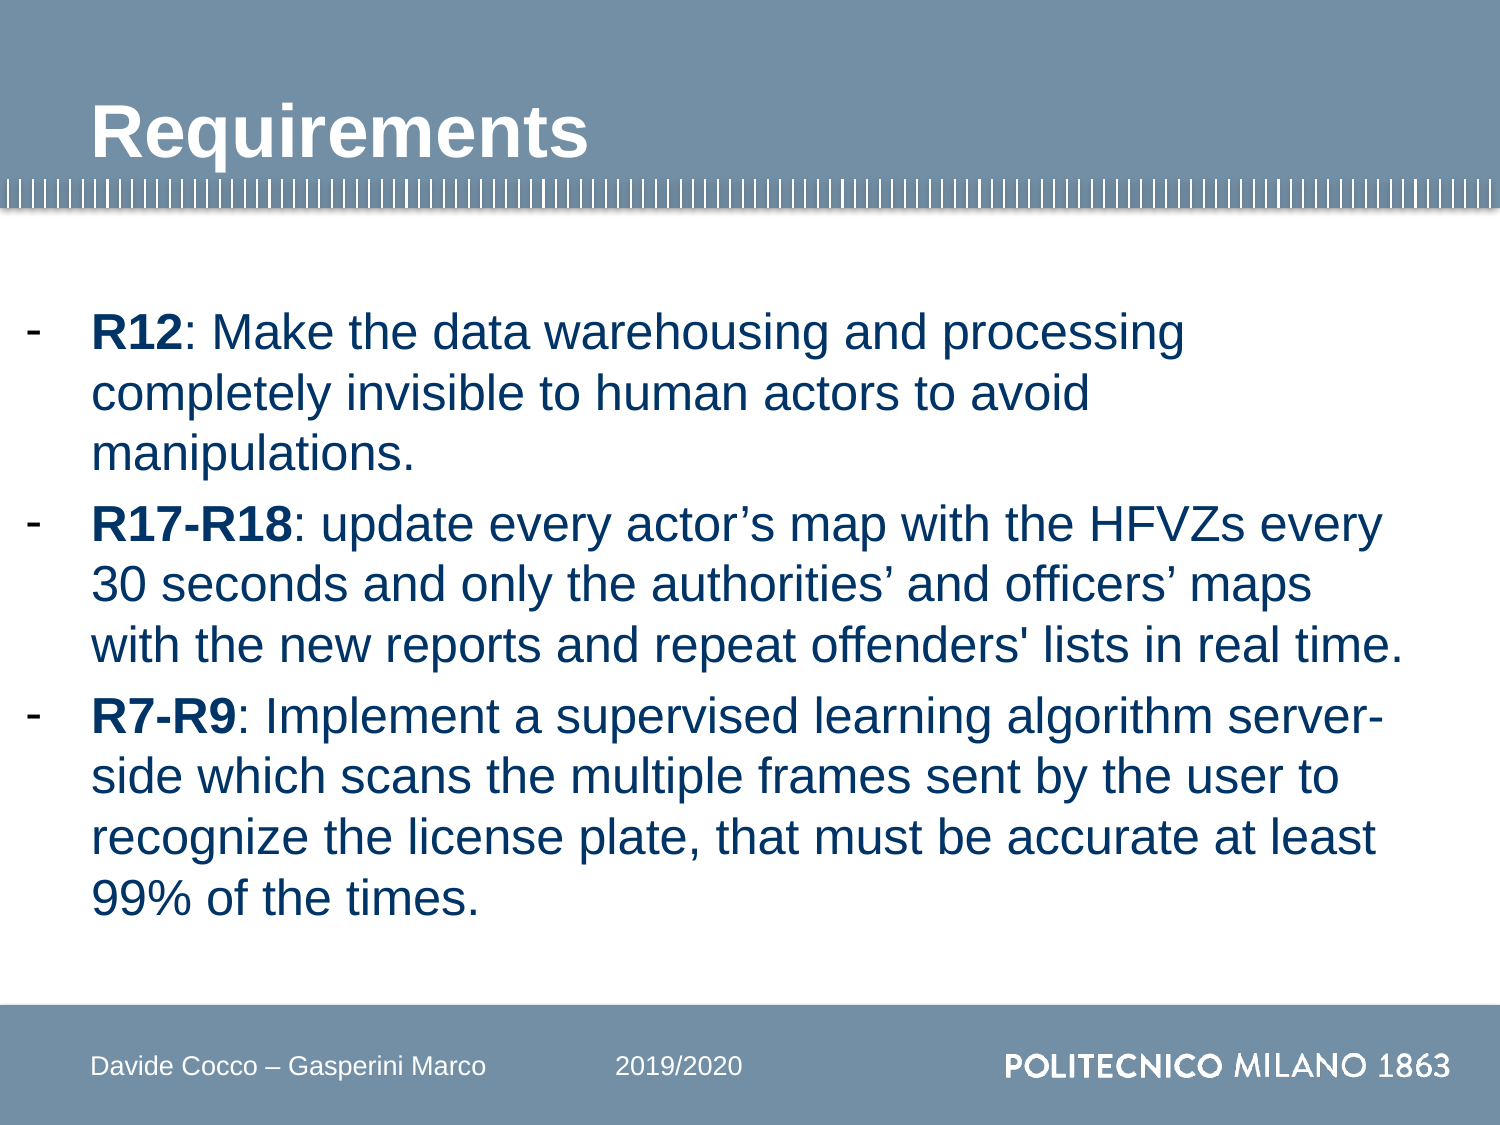

# Requirements

R12: Make the data warehousing and processing completely invisible to human actors to avoid manipulations.
R17-R18: update every actor’s map with the HFVZs every 30 seconds and only the authorities’ and officers’ maps with the new reports and repeat offenders' lists in real time.
R7-R9: Implement a supervised learning algorithm server-side which scans the multiple frames sent by the user to recognize the license plate, that must be accurate at least 99% of the times.

Davide Cocco – Gasperini Marco 	2019/2020